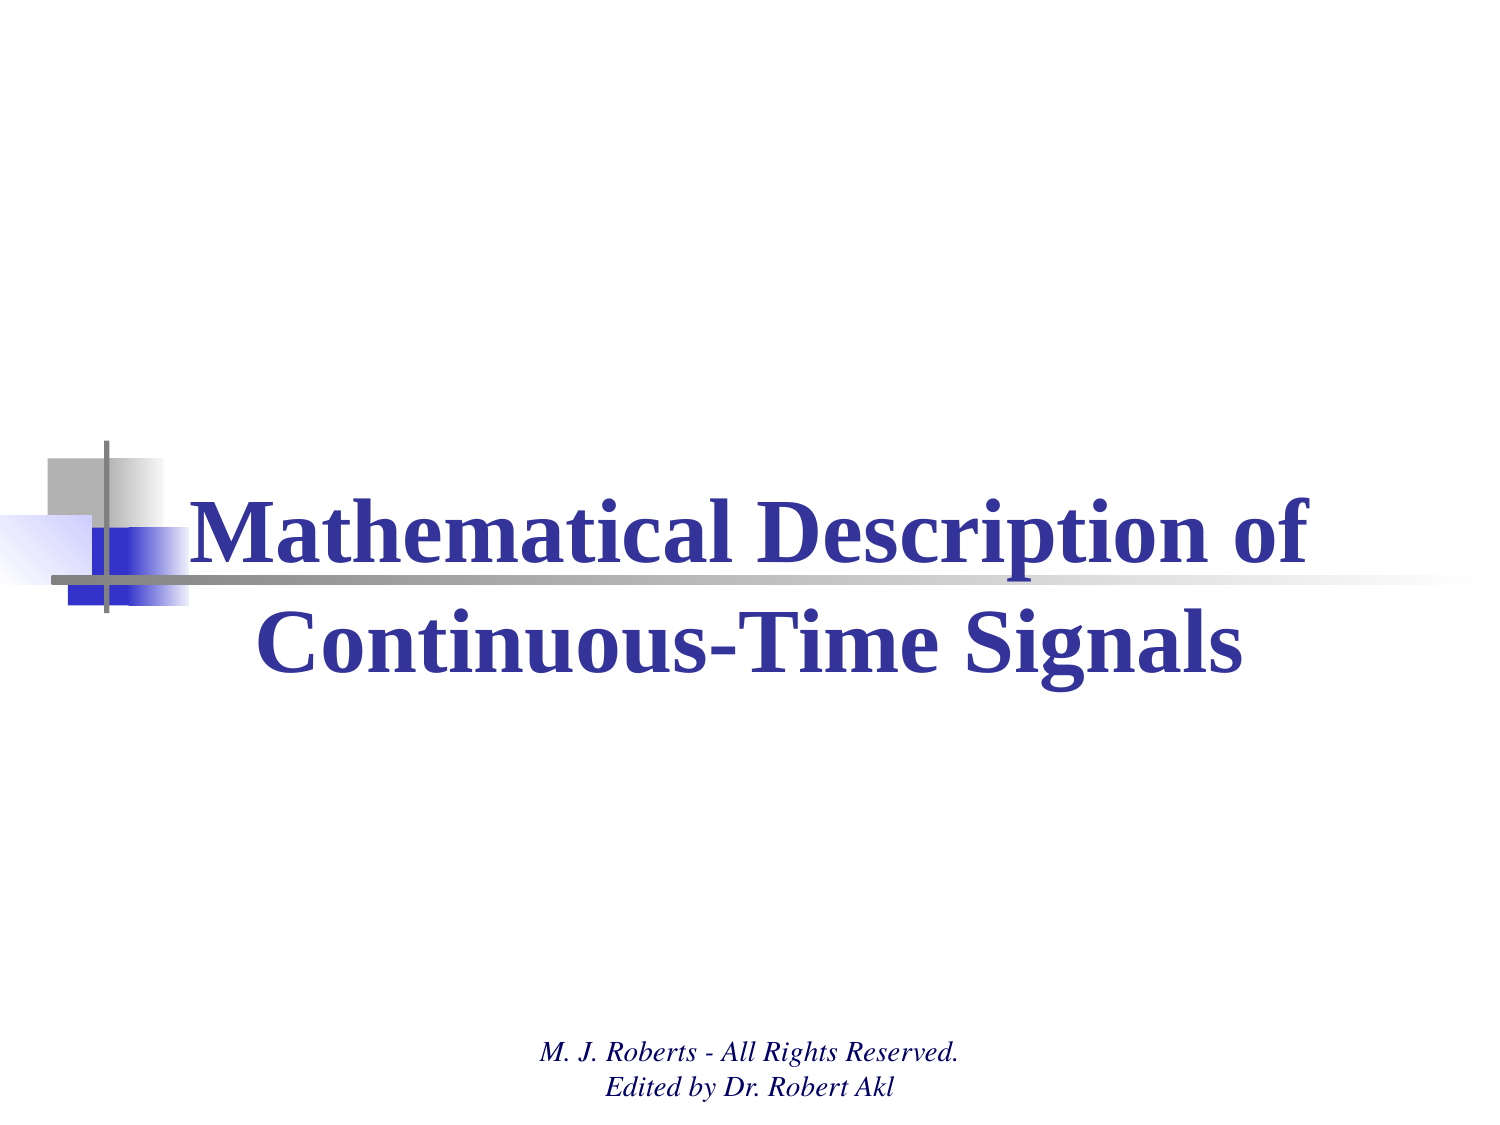

# Mathematical Description of Continuous-Time Signals
M. J. Roberts - All Rights Reserved. Edited by Dr. Robert Akl